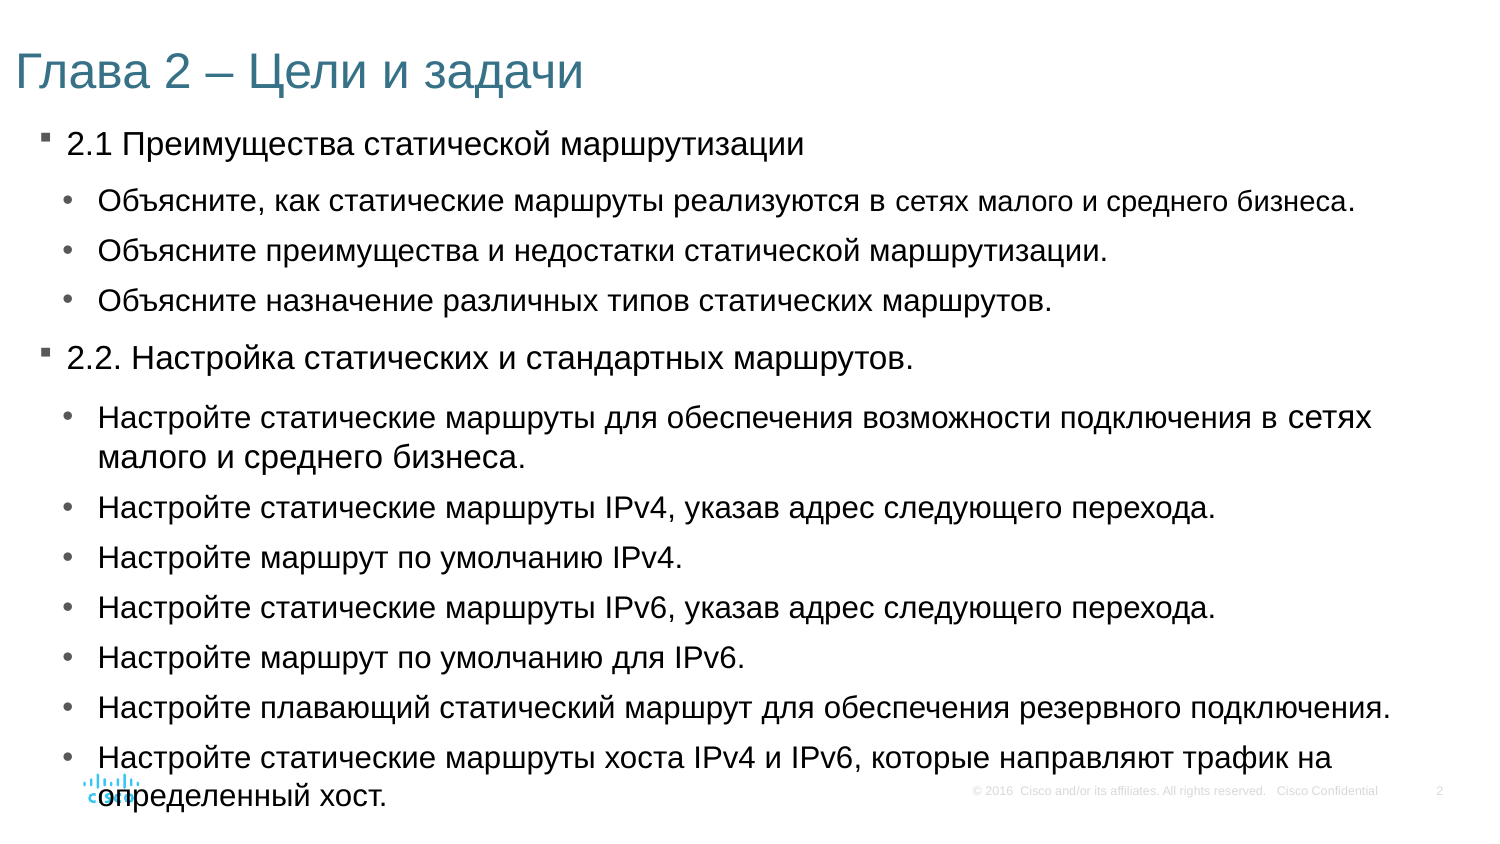

# Глава 2 – Цели и задачи
2.1 Преимущества статической маршрутизации
Объясните, как статические маршруты реализуются в сетях малого и среднего бизнеса.
Объясните преимущества и недостатки статической маршрутизации.
Объясните назначение различных типов статических маршрутов.
2.2. Настройка статических и стандартных маршрутов.
Настройте статические маршруты для обеспечения возможности подключения в сетях малого и среднего бизнеса.
Настройте статические маршруты IPv4, указав адрес следующего перехода.
Настройте маршрут по умолчанию IPv4.
Настройте статические маршруты IPv6, указав адрес следующего перехода.
Настройте маршрут по умолчанию для IPv6.
Настройте плавающий статический маршрут для обеспечения резервного подключения.
Настройте статические маршруты хоста IPv4 и IPv6, которые направляют трафик на определенный хост.